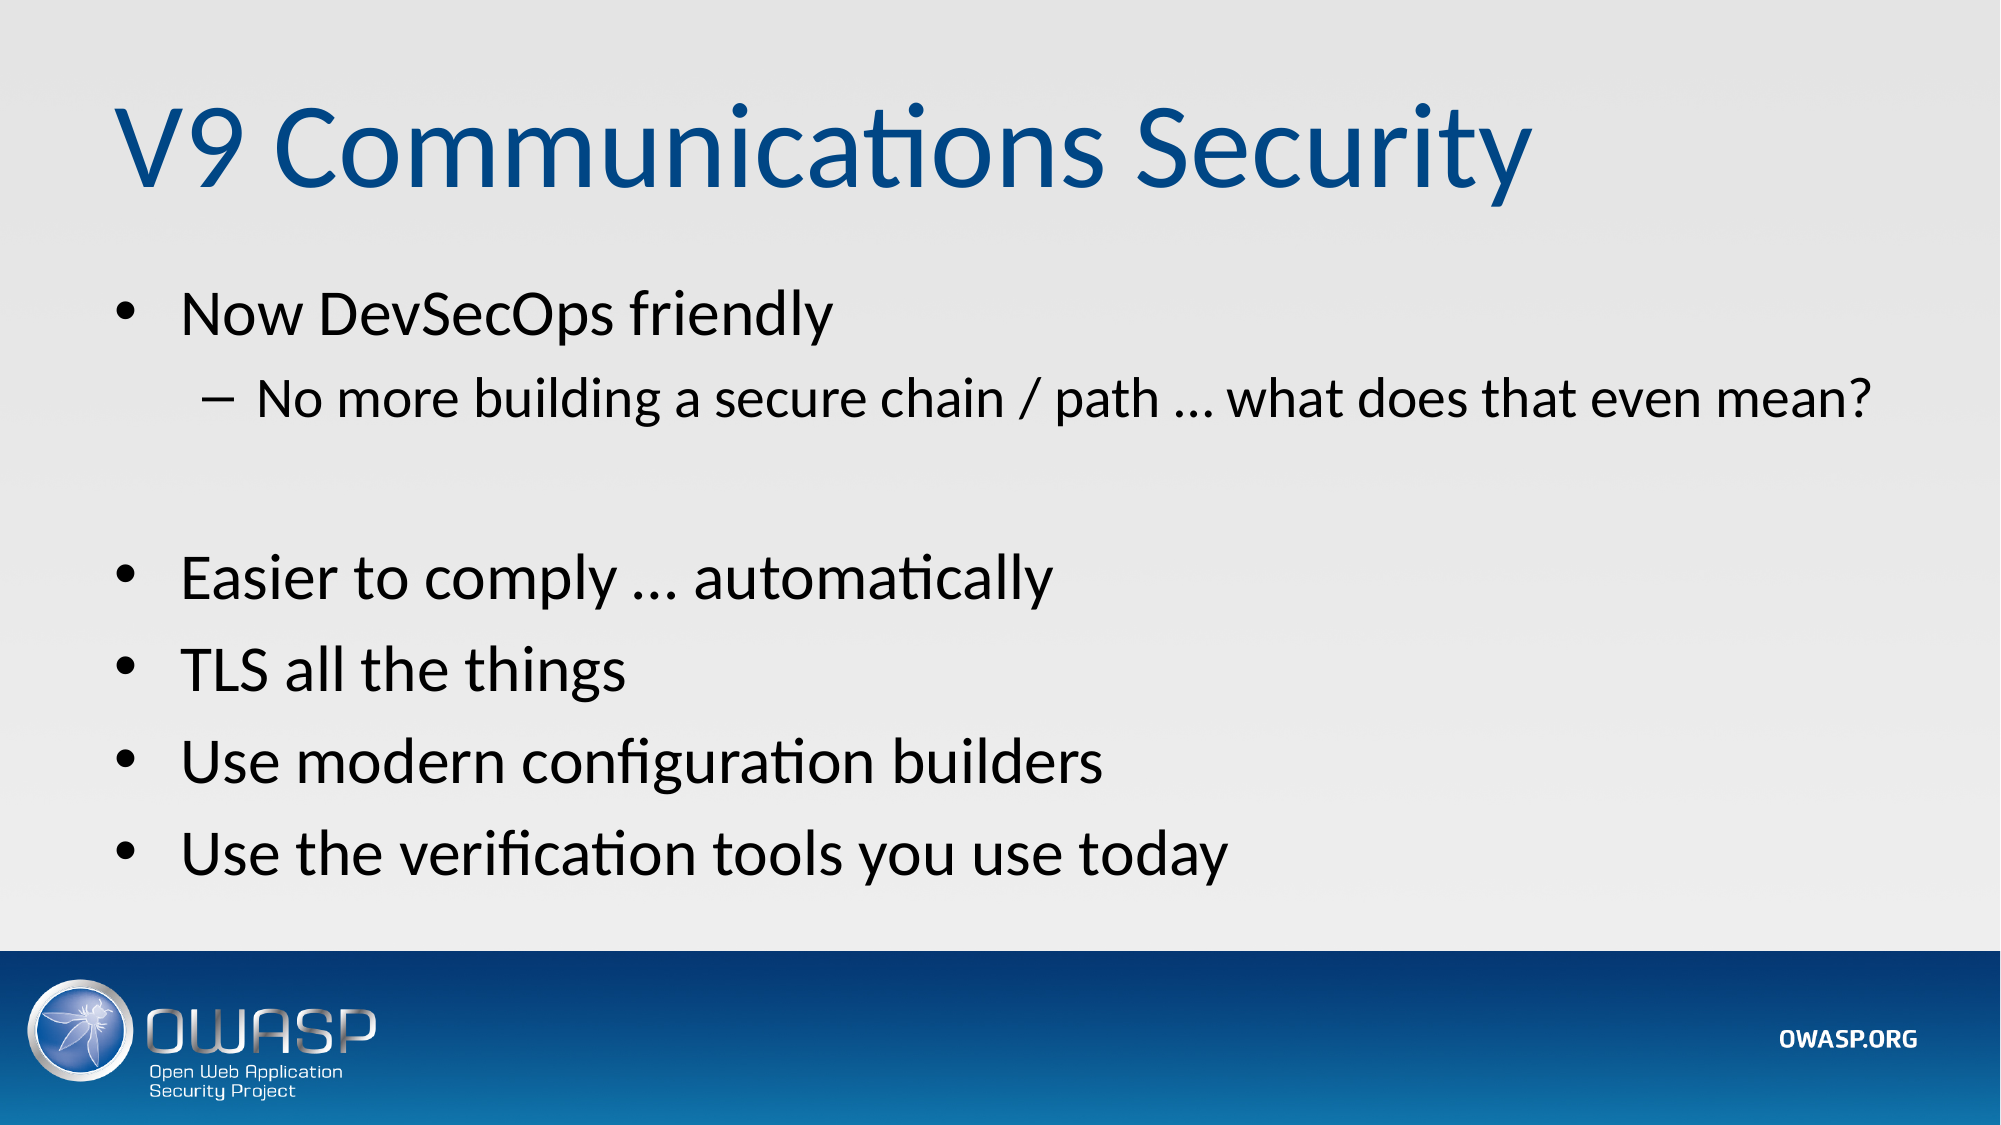

# V9 Communications Security
Now DevSecOps friendly
No more building a secure chain / path … what does that even mean?

Easier to comply … automatically
TLS all the things
Use modern configuration builders
Use the verification tools you use today